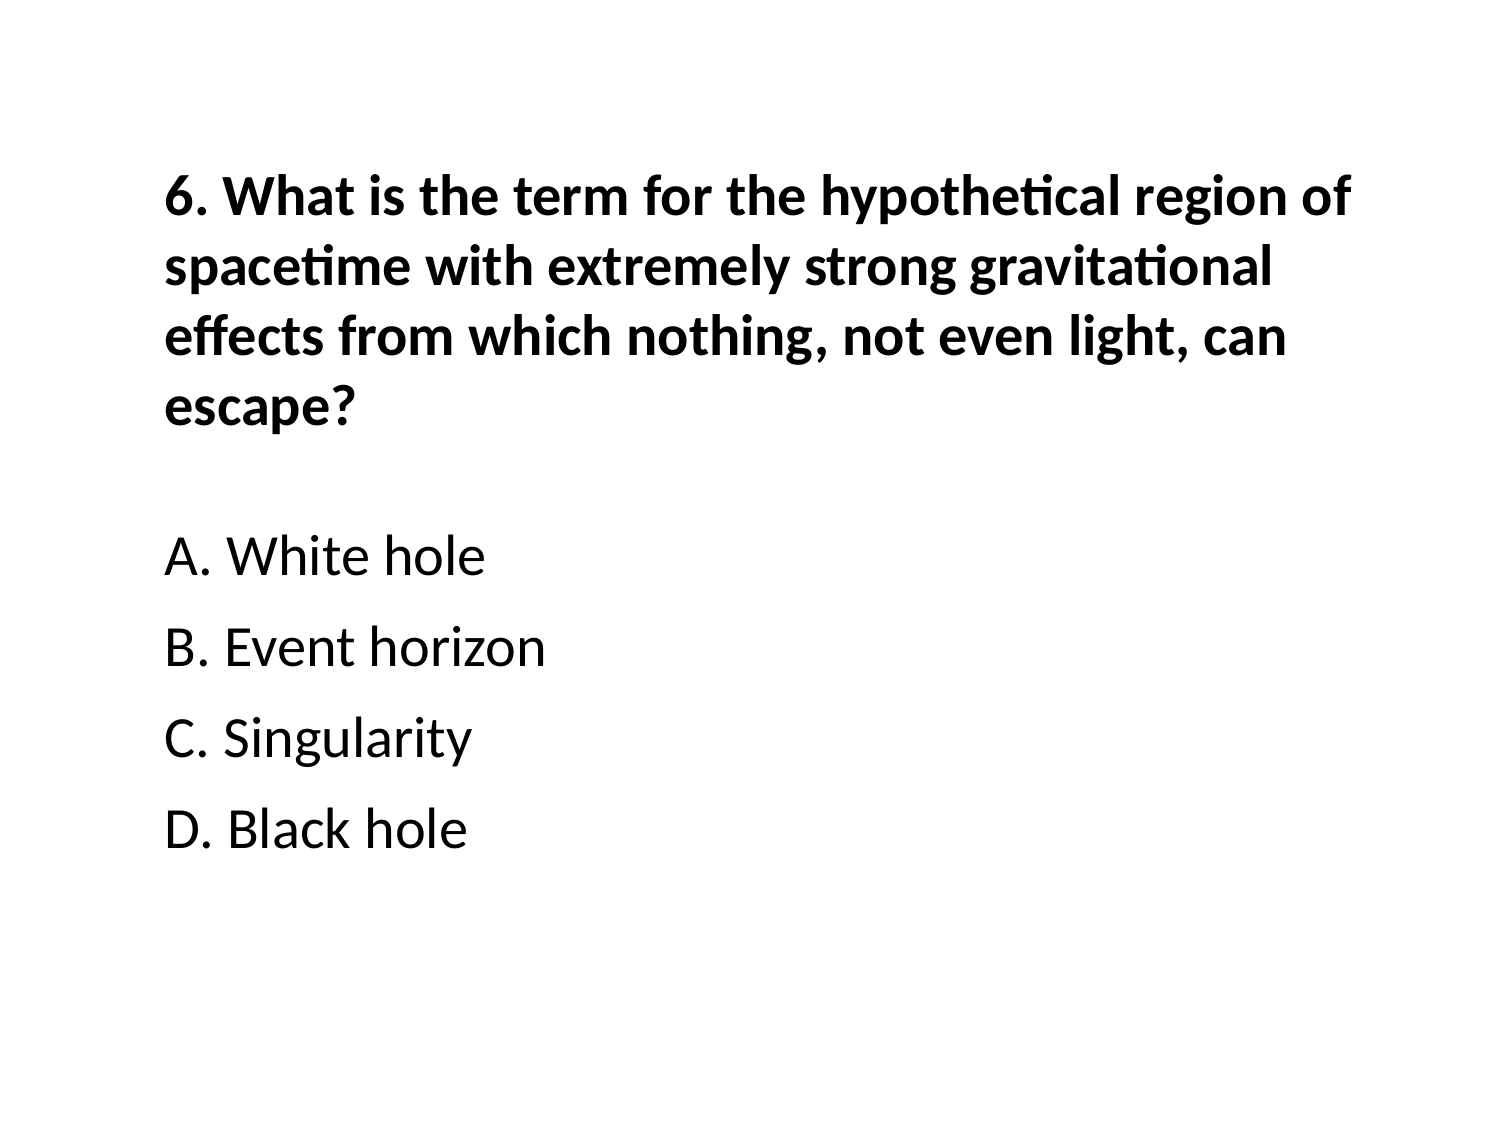

6. What is the term for the hypothetical region of spacetime with extremely strong gravitational effects from which nothing, not even light, can escape?

A. White hole
B. Event horizon
C. Singularity
D. Black hole